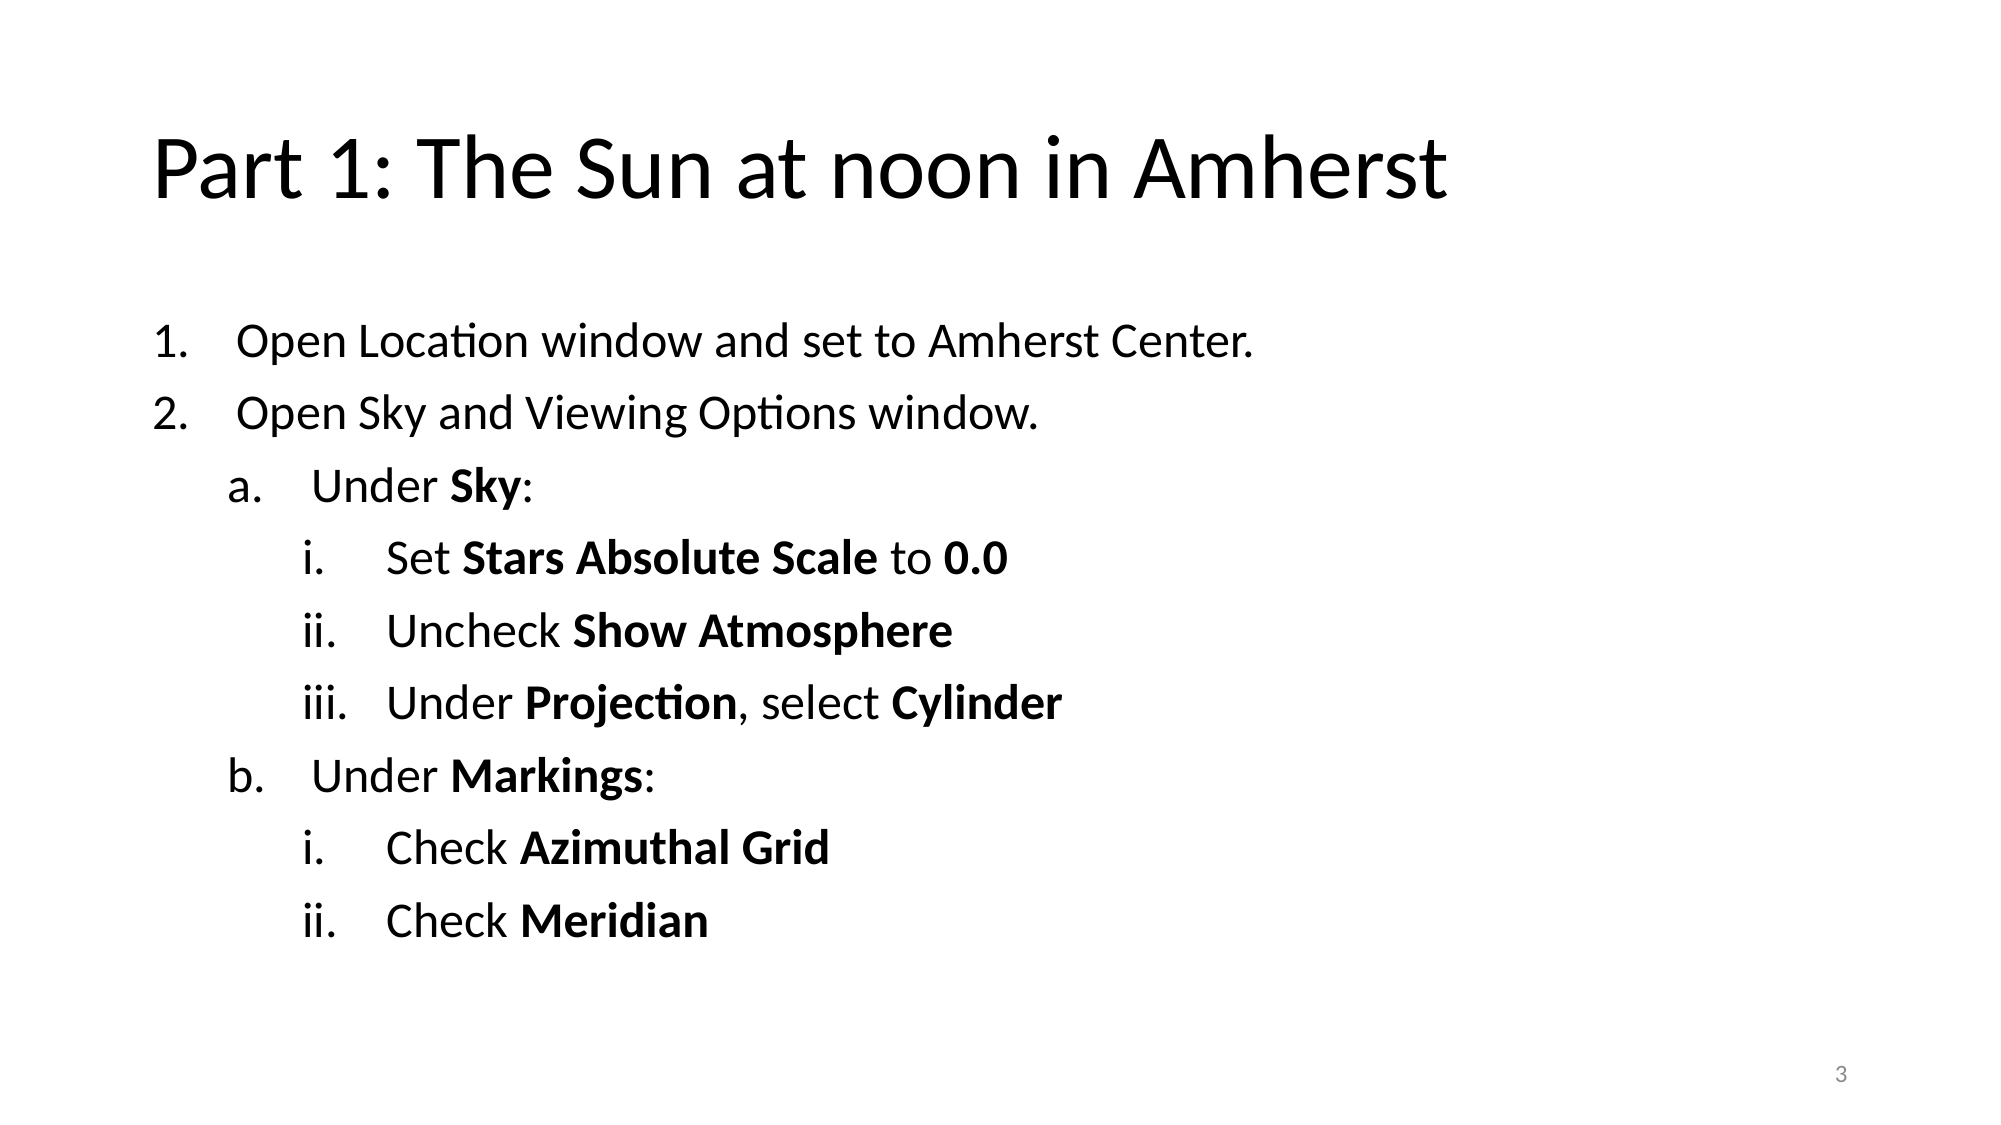

# Part 1: The Sun at noon in Amherst
Open Location window and set to Amherst Center.
Open Sky and Viewing Options window.
Under Sky:
Set Stars Absolute Scale to 0.0
Uncheck Show Atmosphere
Under Projection, select Cylinder
Under Markings:
Check Azimuthal Grid
Check Meridian
3